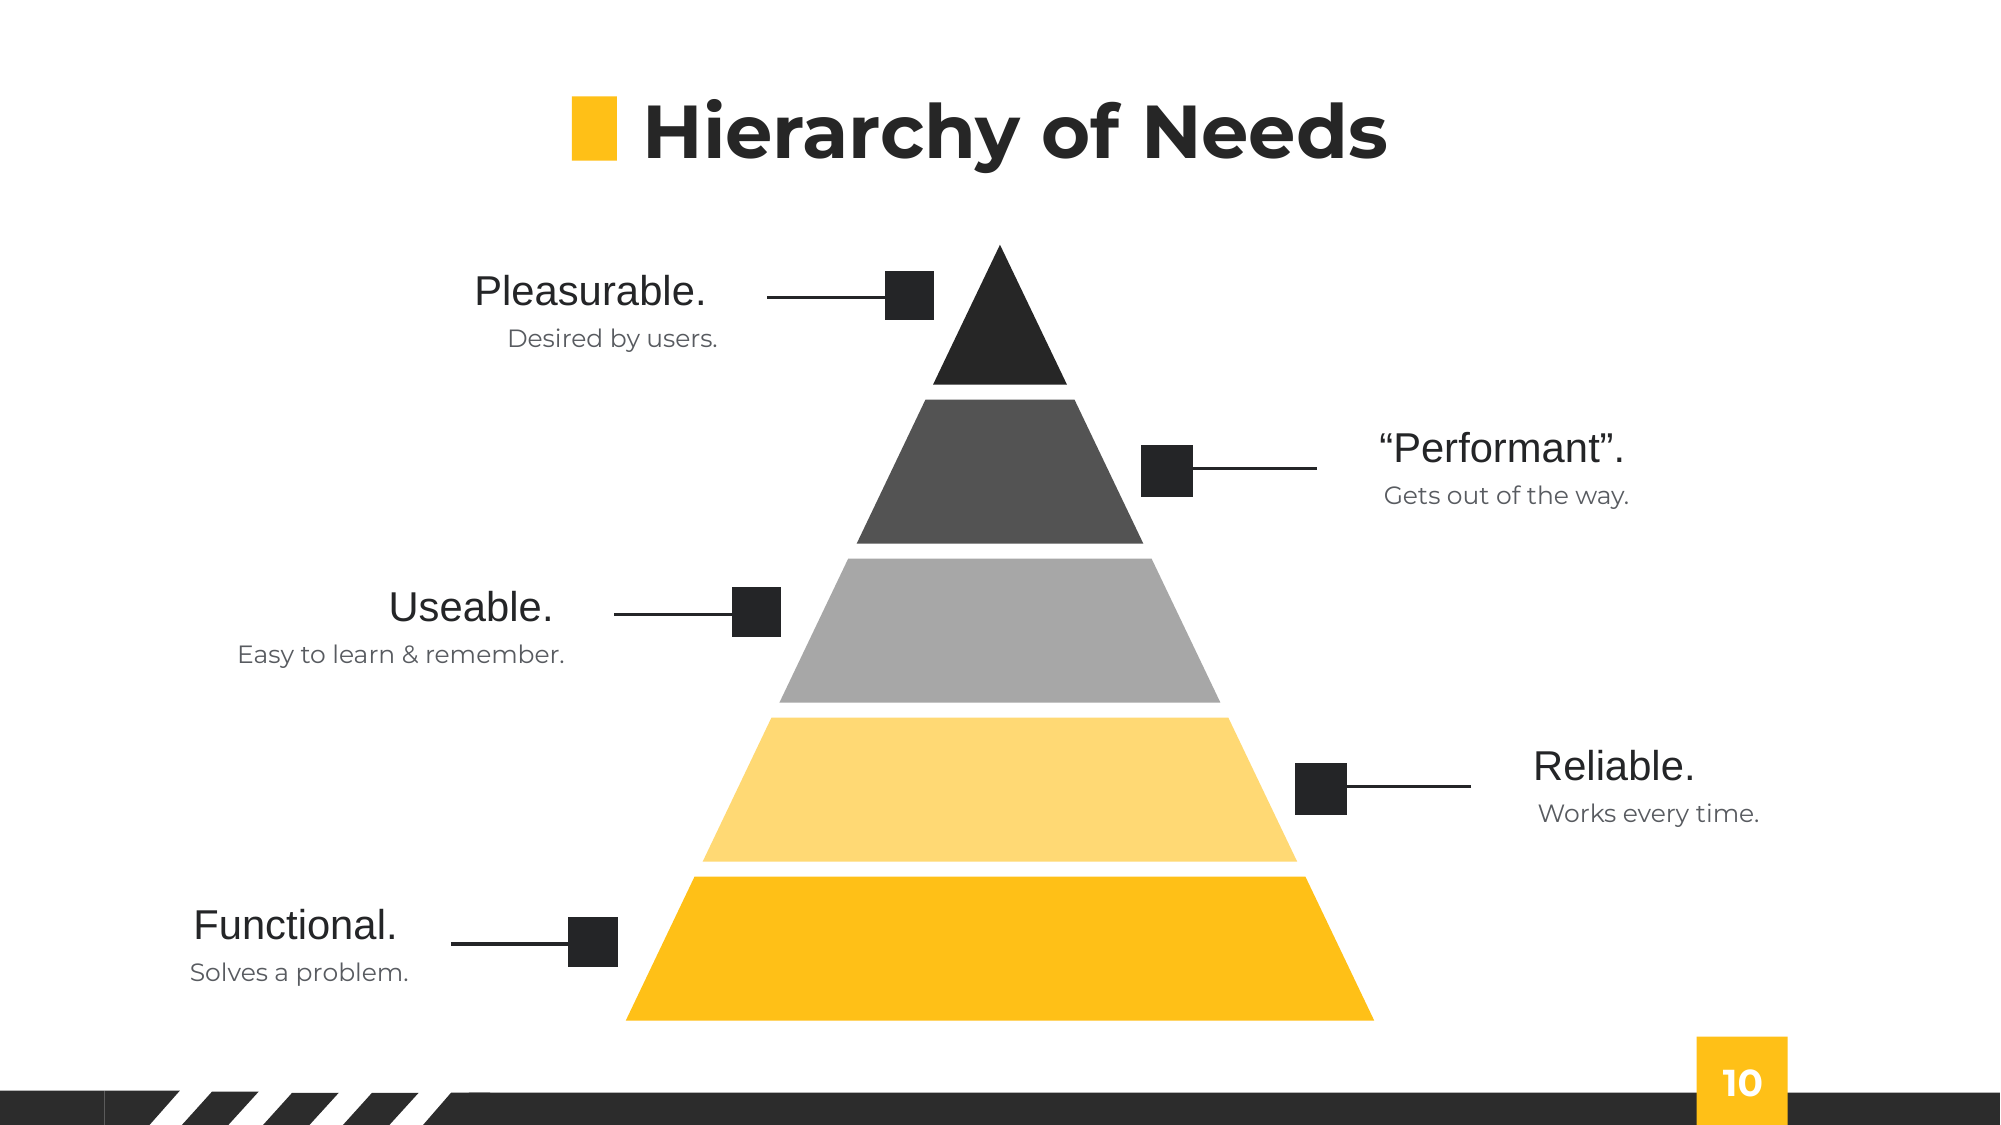

Hierarchy of Needs

Pleasurable.

Desired by users.

“Performant”.

Gets out of the way.

Useable.

Easy to learn & remember.

Reliable.

Works every time.

Functional.

Solves a problem.